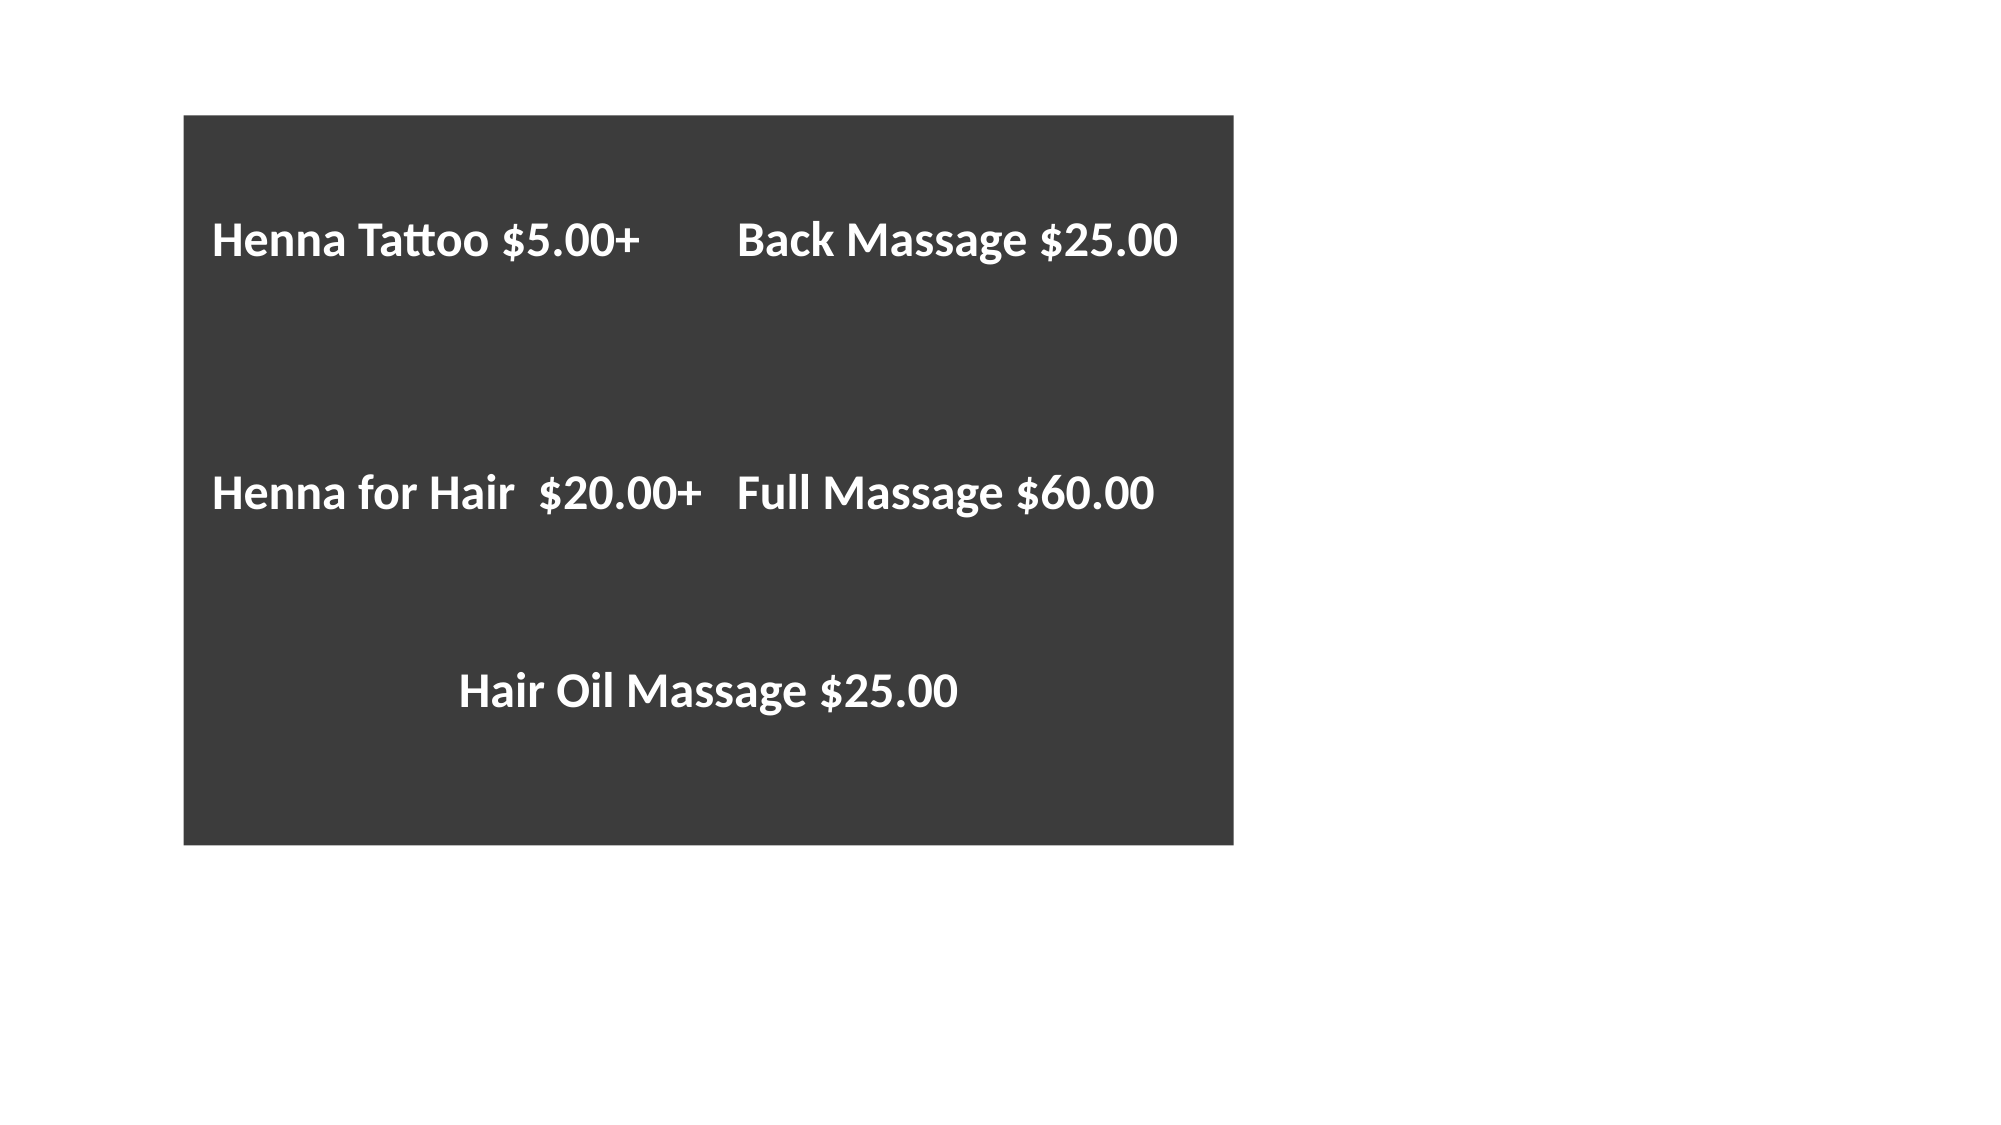

| Back Massage $25.00 |
| --- |
| Full Massage $60.00 |

| Henna Tattoo $5.00+ |
| --- |
| Henna for Hair $20.00+ |
| Hair Oil Massage $25.00 |
| --- |